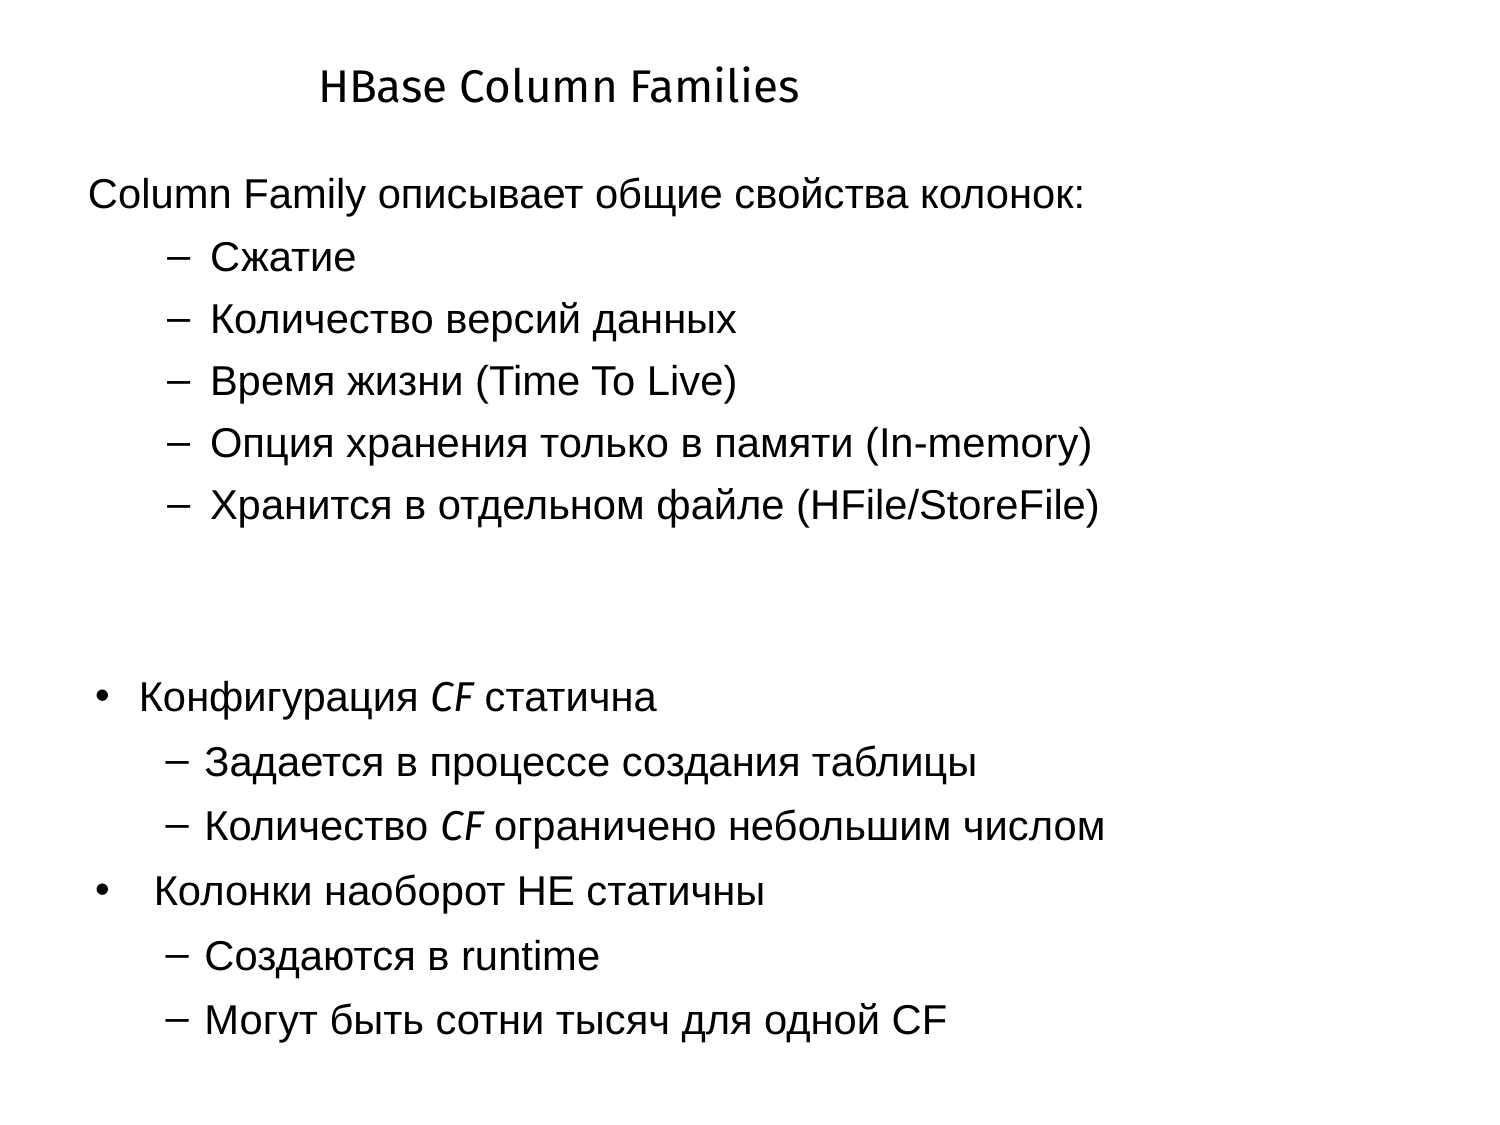

# HBase Сolumn Families
Column Family описывает общие свойства колонок:
Сжатие
Количество версий данных
Время жизни (Time To Live)
Опция хранения только в памяти (In-memory)
Хранится в отдельном файле (HFile/StoreFile)
Конфигурация CF статична
Задается в процессе создания таблицы
Количество CF ограничено небольшим числом
Колонки наоборот НЕ статичны
Создаются в runtime
Могут быть сотни тысяч для одной CF